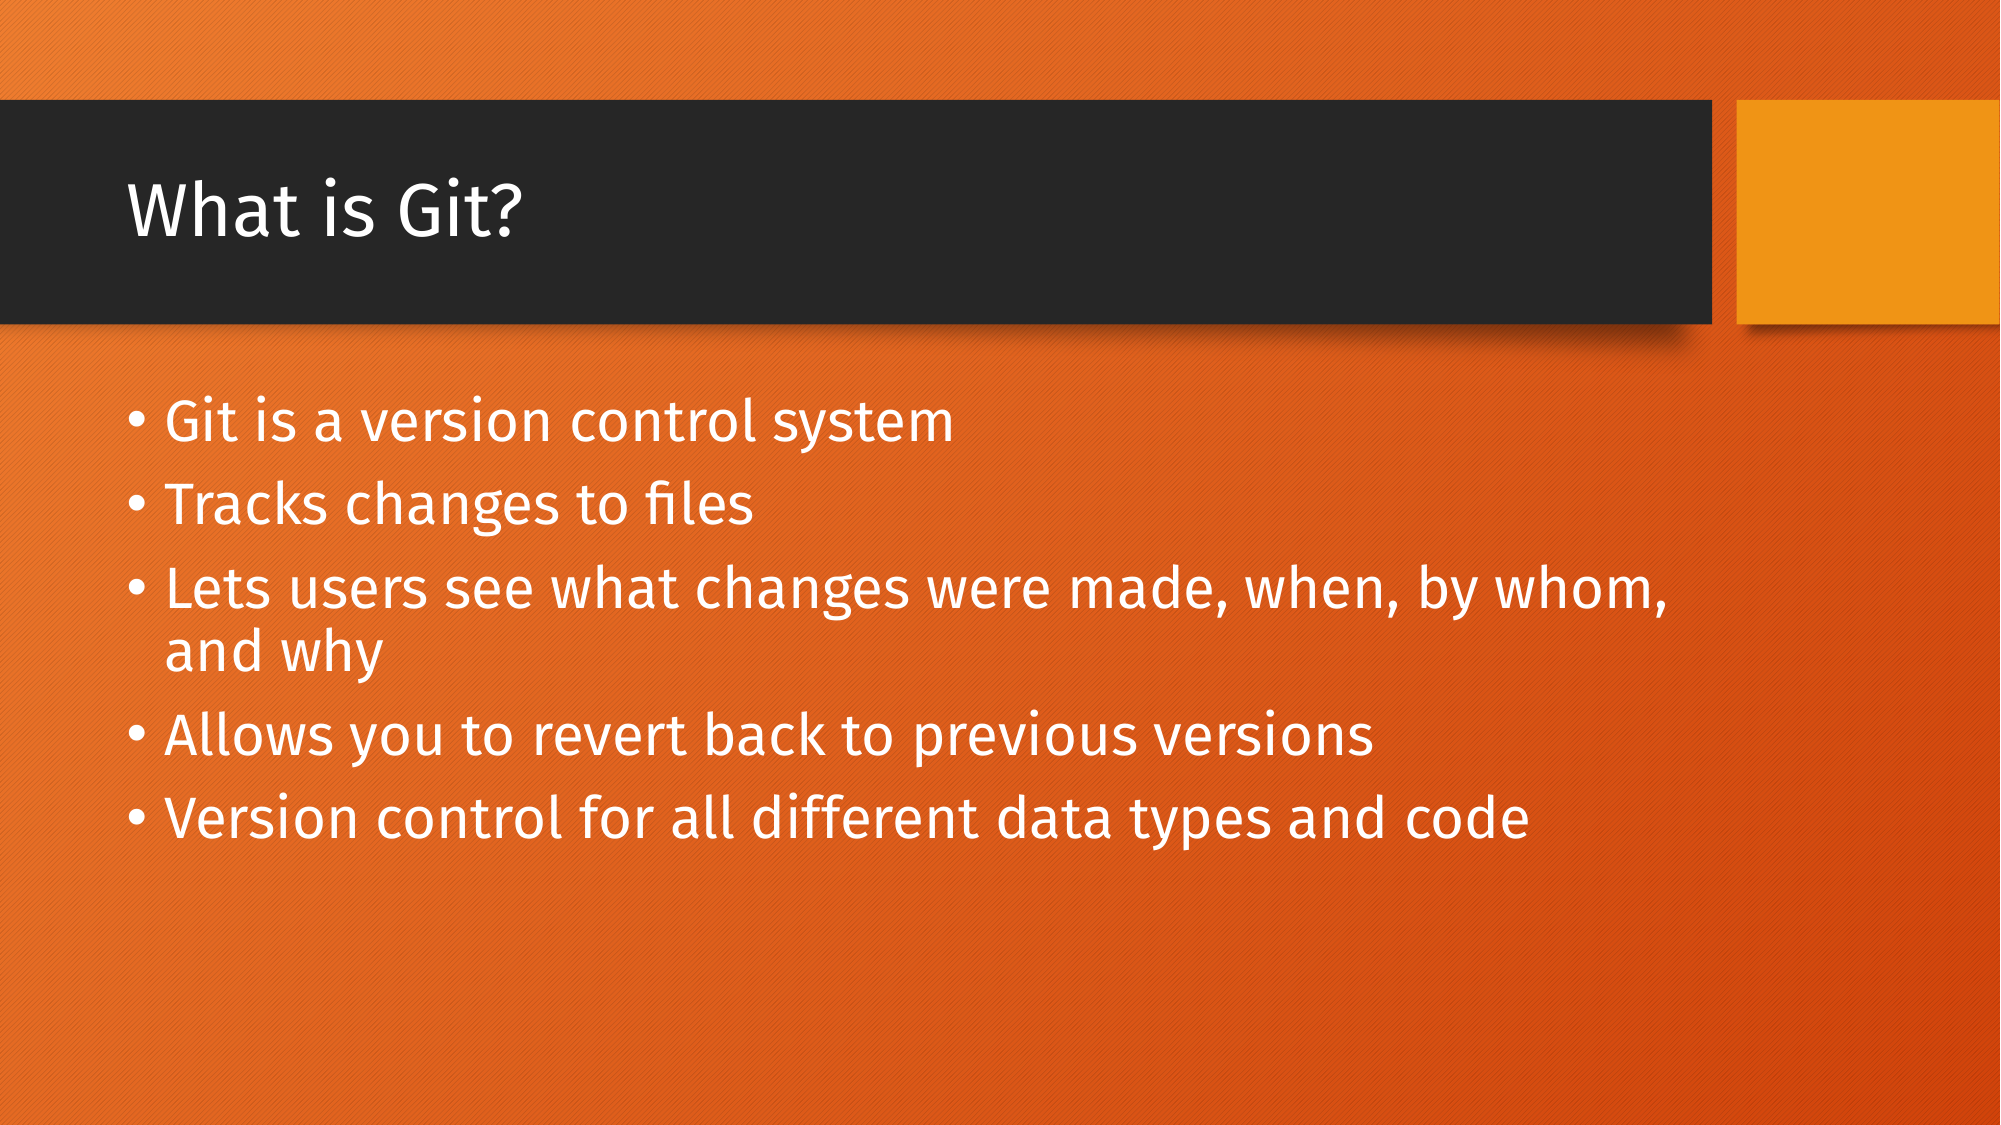

# What is Git?
Git is a version control system
Tracks changes to files
Lets users see what changes were made, when, by whom, and why
Allows you to revert back to previous versions
Version control for all different data types and code